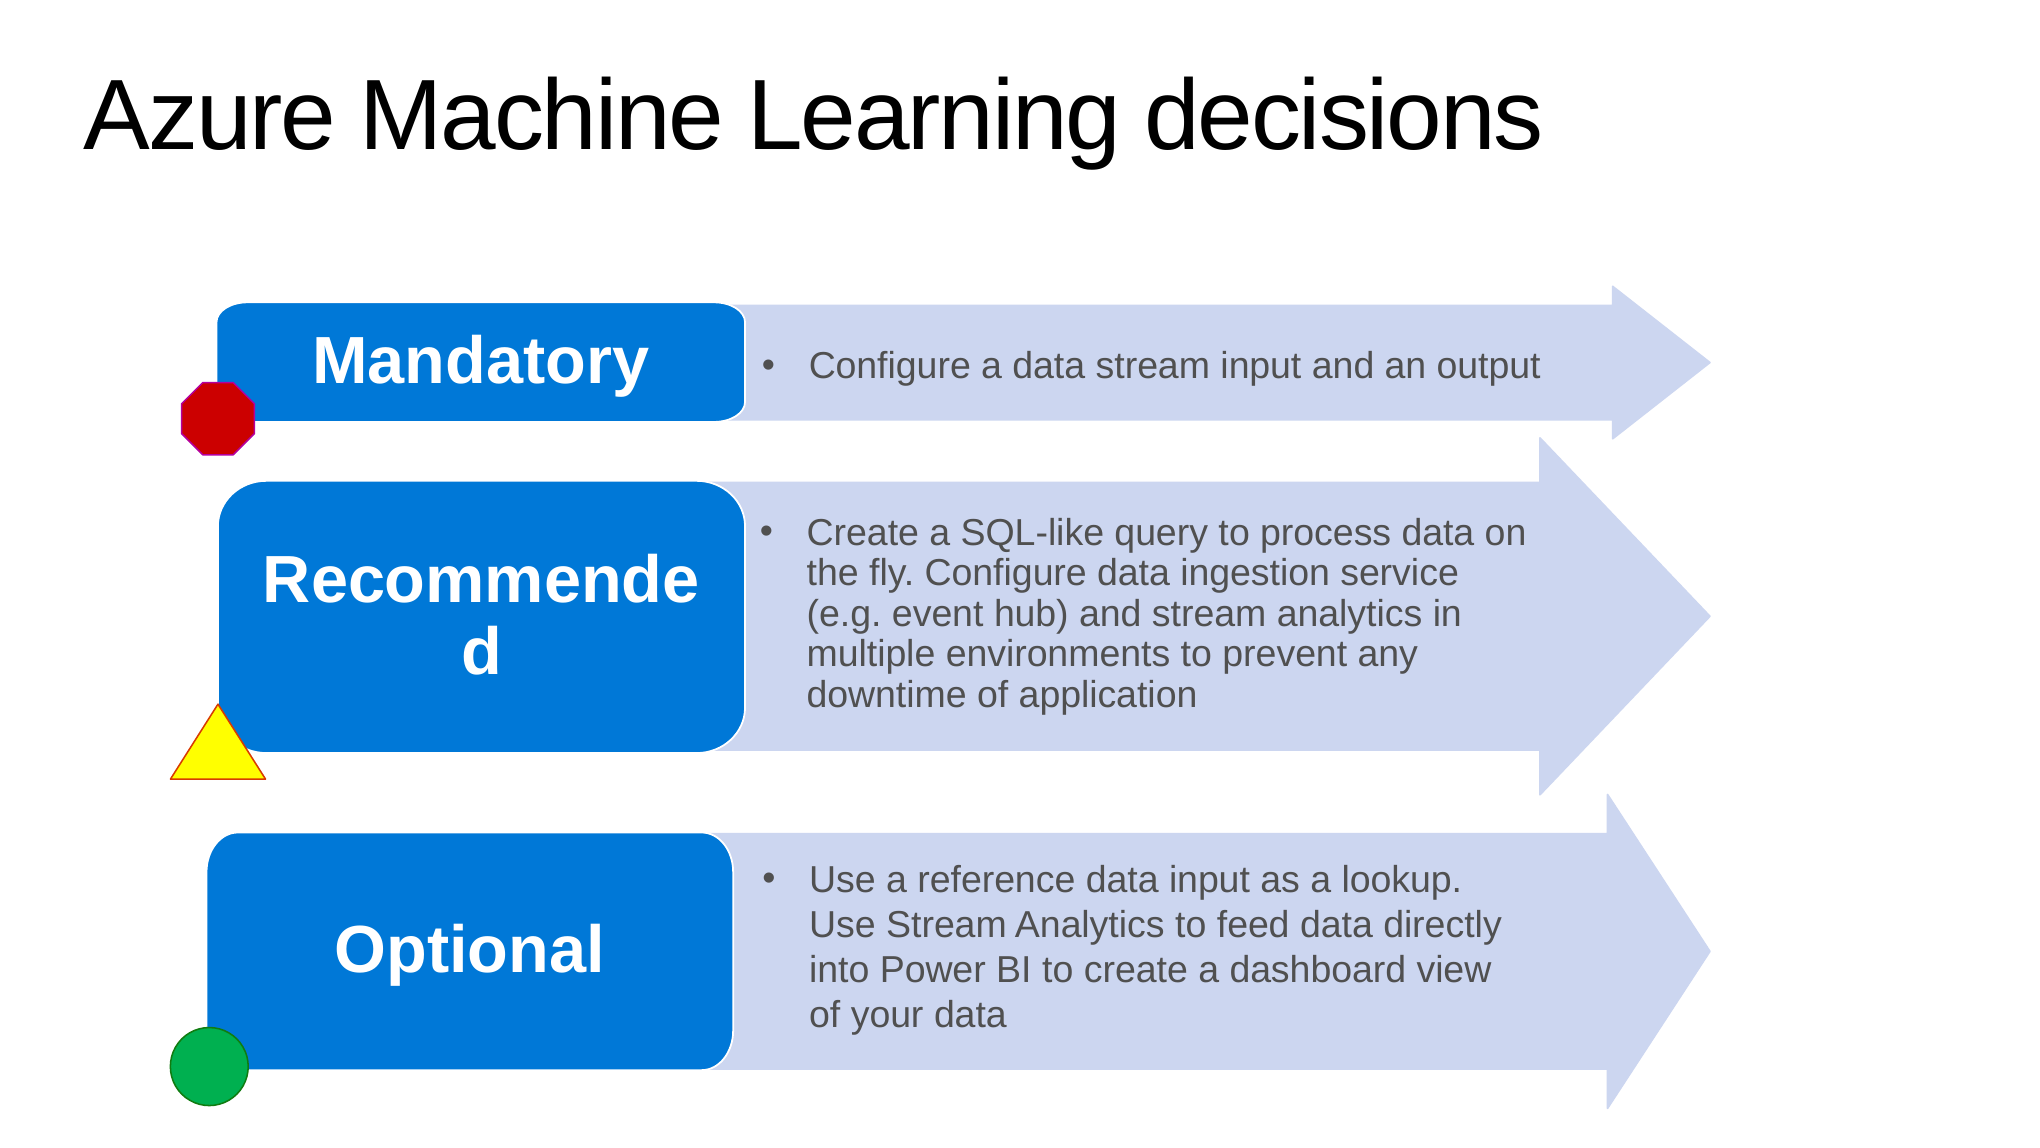

# Azure Machine Learning decisions
Configure a data stream input and an output
Mandatory

Create a SQL-like query to process data on the fly. Configure data ingestion service (e.g. event hub) and stream analytics in multiple environments to prevent any downtime of application
Recommended

Use a reference data input as a lookup.
Use Stream Analytics to feed data directly
into Power BI to create a dashboard view
of your data
Optional